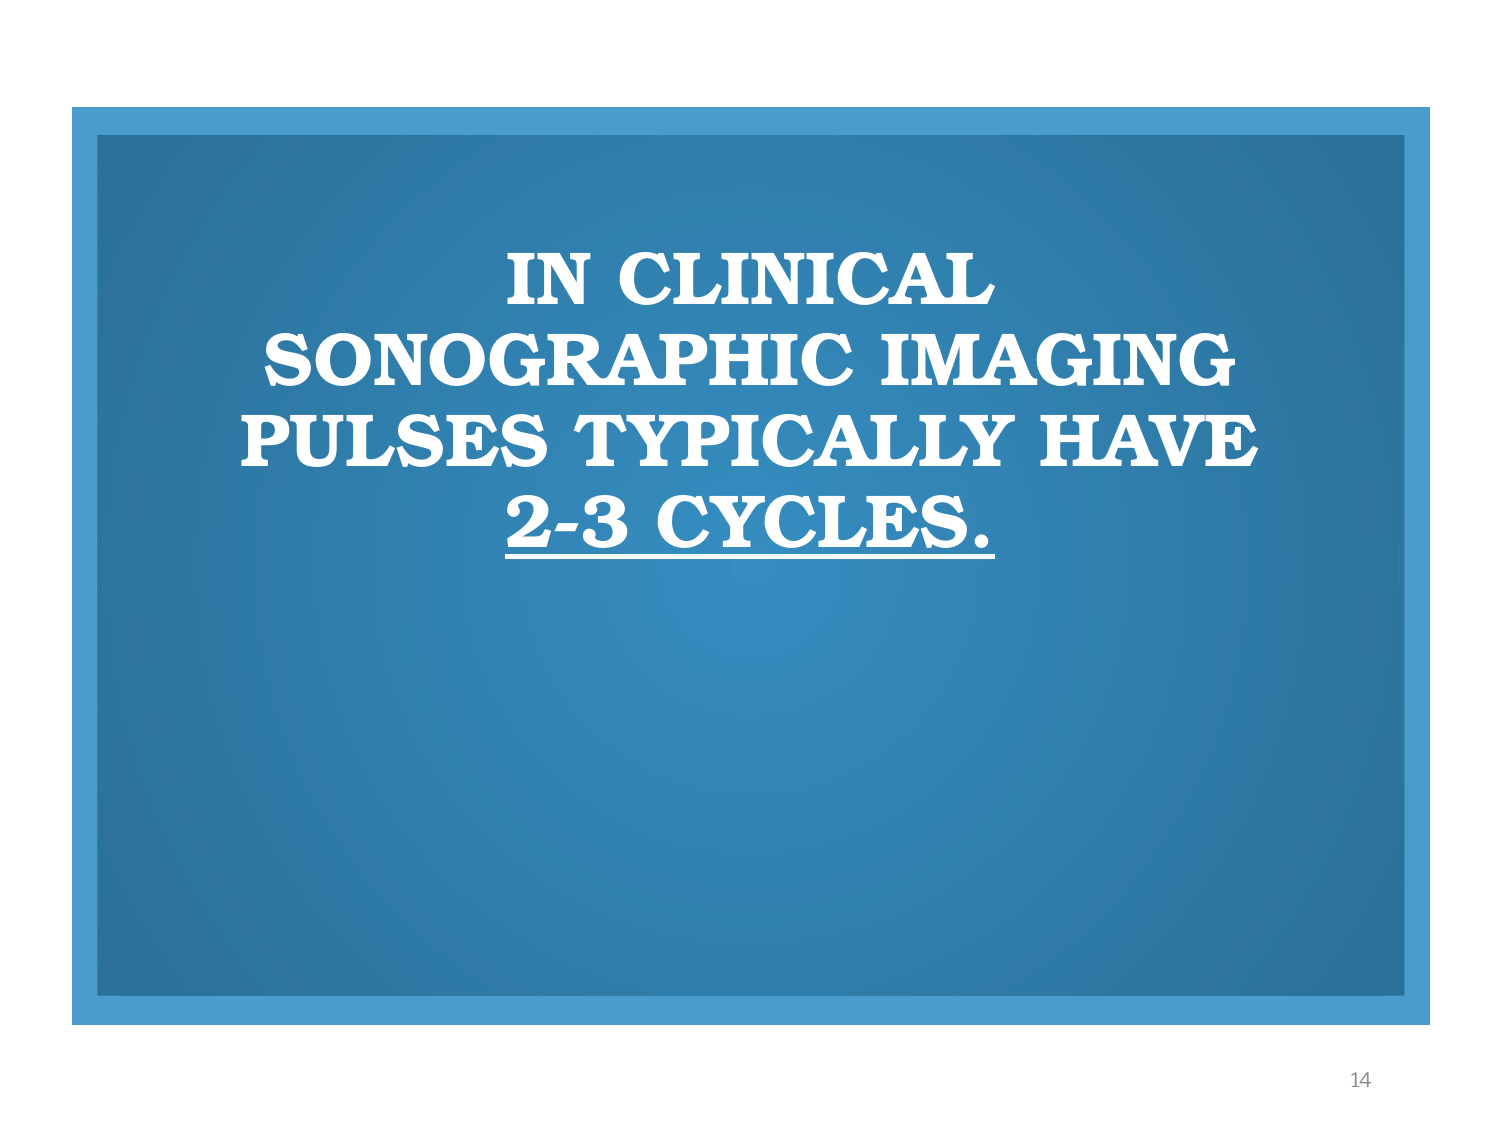

# In clinical sonographic imaging pulses typically have 2-3 cycles.
14